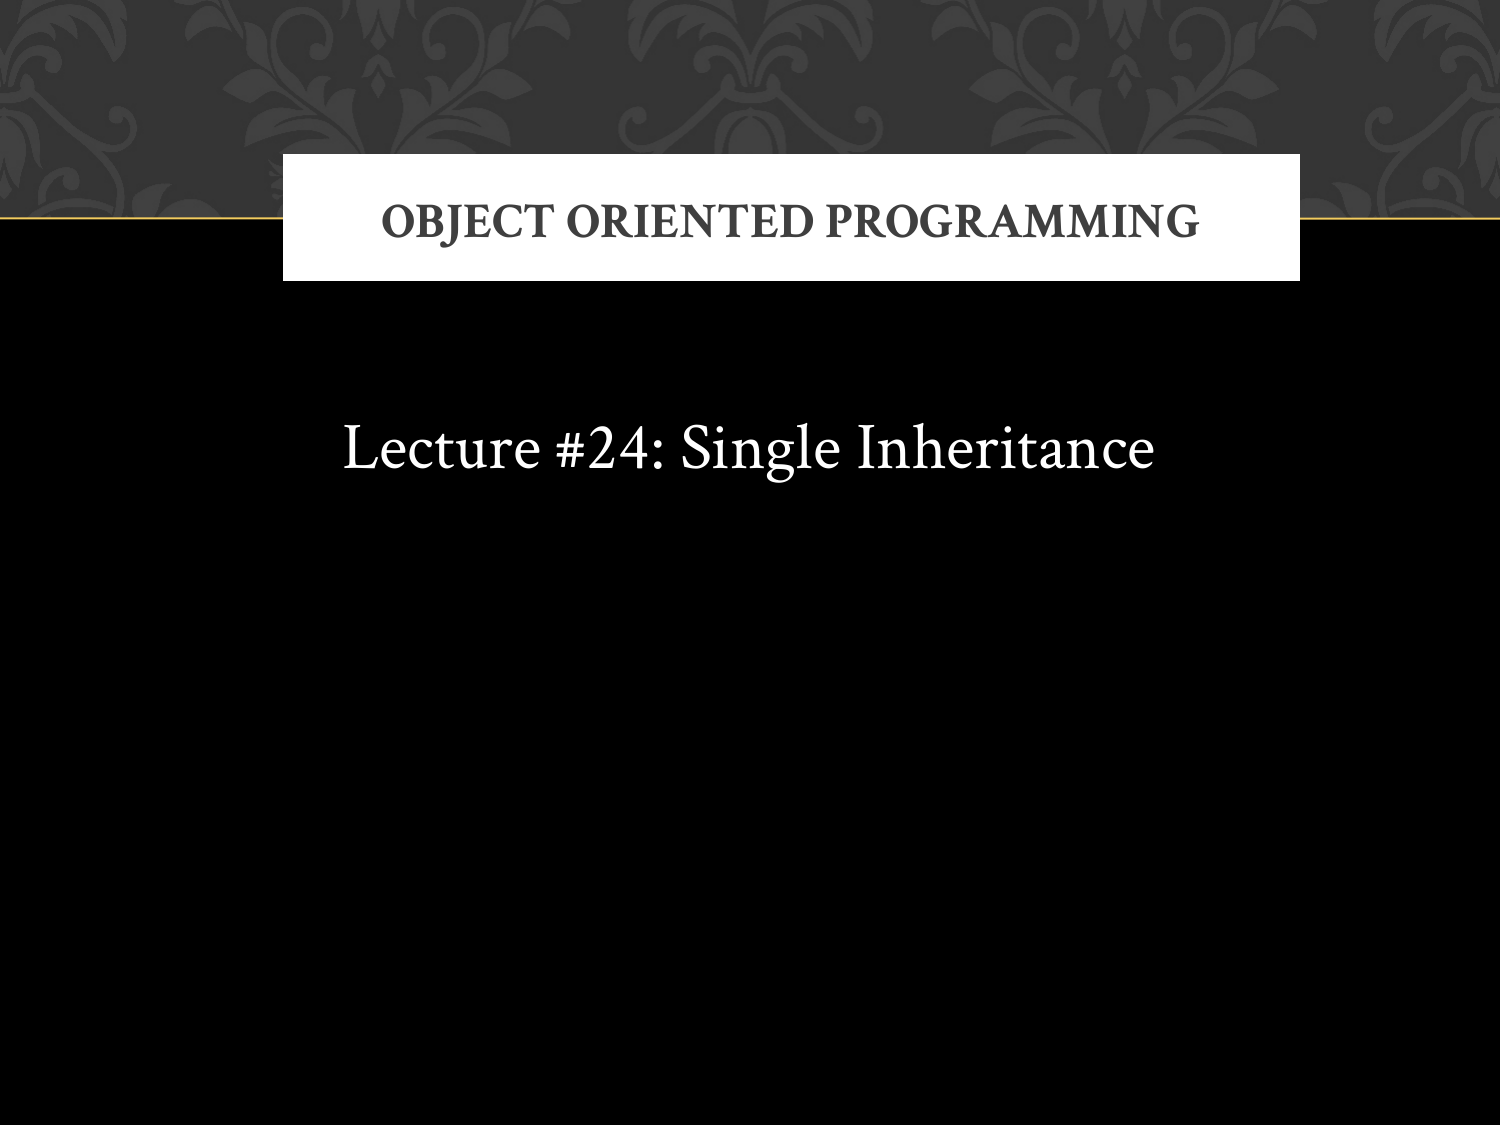

# OBJECT ORIENTED PROGRAMMING

Lecture #24: Single Inheritance